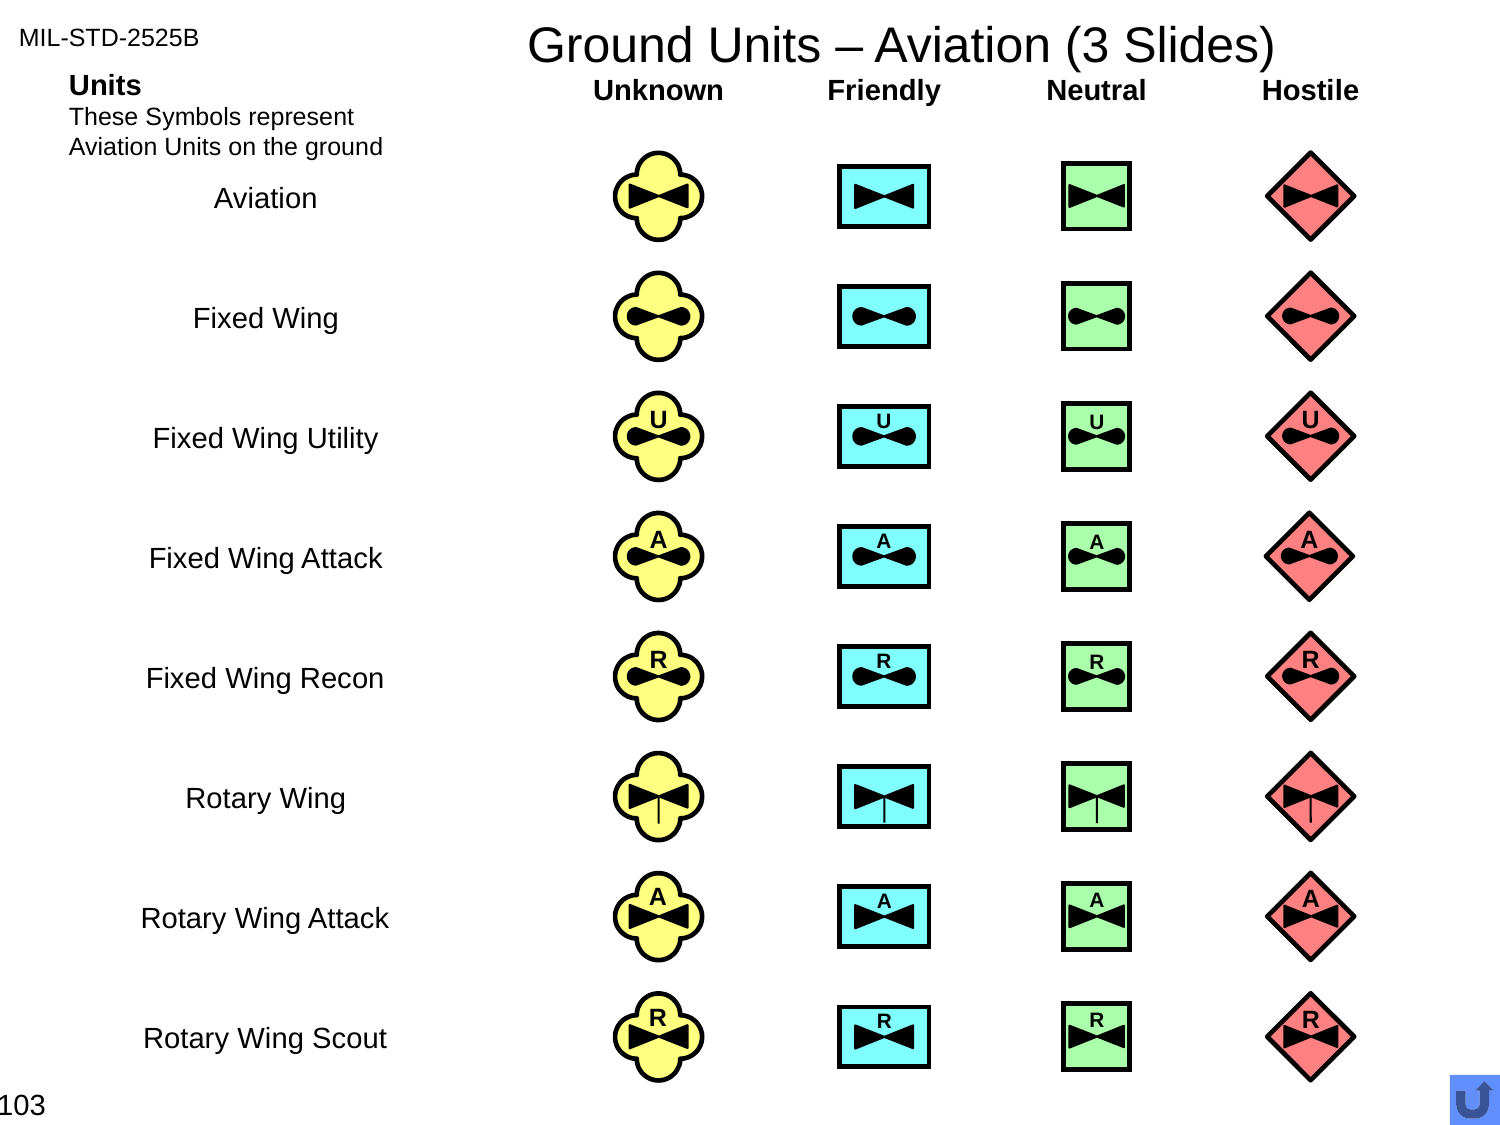

# Ground Units – Aviation (3 Slides)
MIL-STD-2525B
Units
These Symbols represent
Aviation Units on the ground
Unknown
Friendly
Neutral
Hostile

Aviation

Fixed Wing

U

U

U

U
Fixed Wing Utility

A

A

A

A
Fixed Wing Attack

R

R

R

R
Fixed Wing Recon

Rotary Wing

A

A

A

A
Rotary Wing Attack

R

R

R

R
Rotary Wing Scout
103